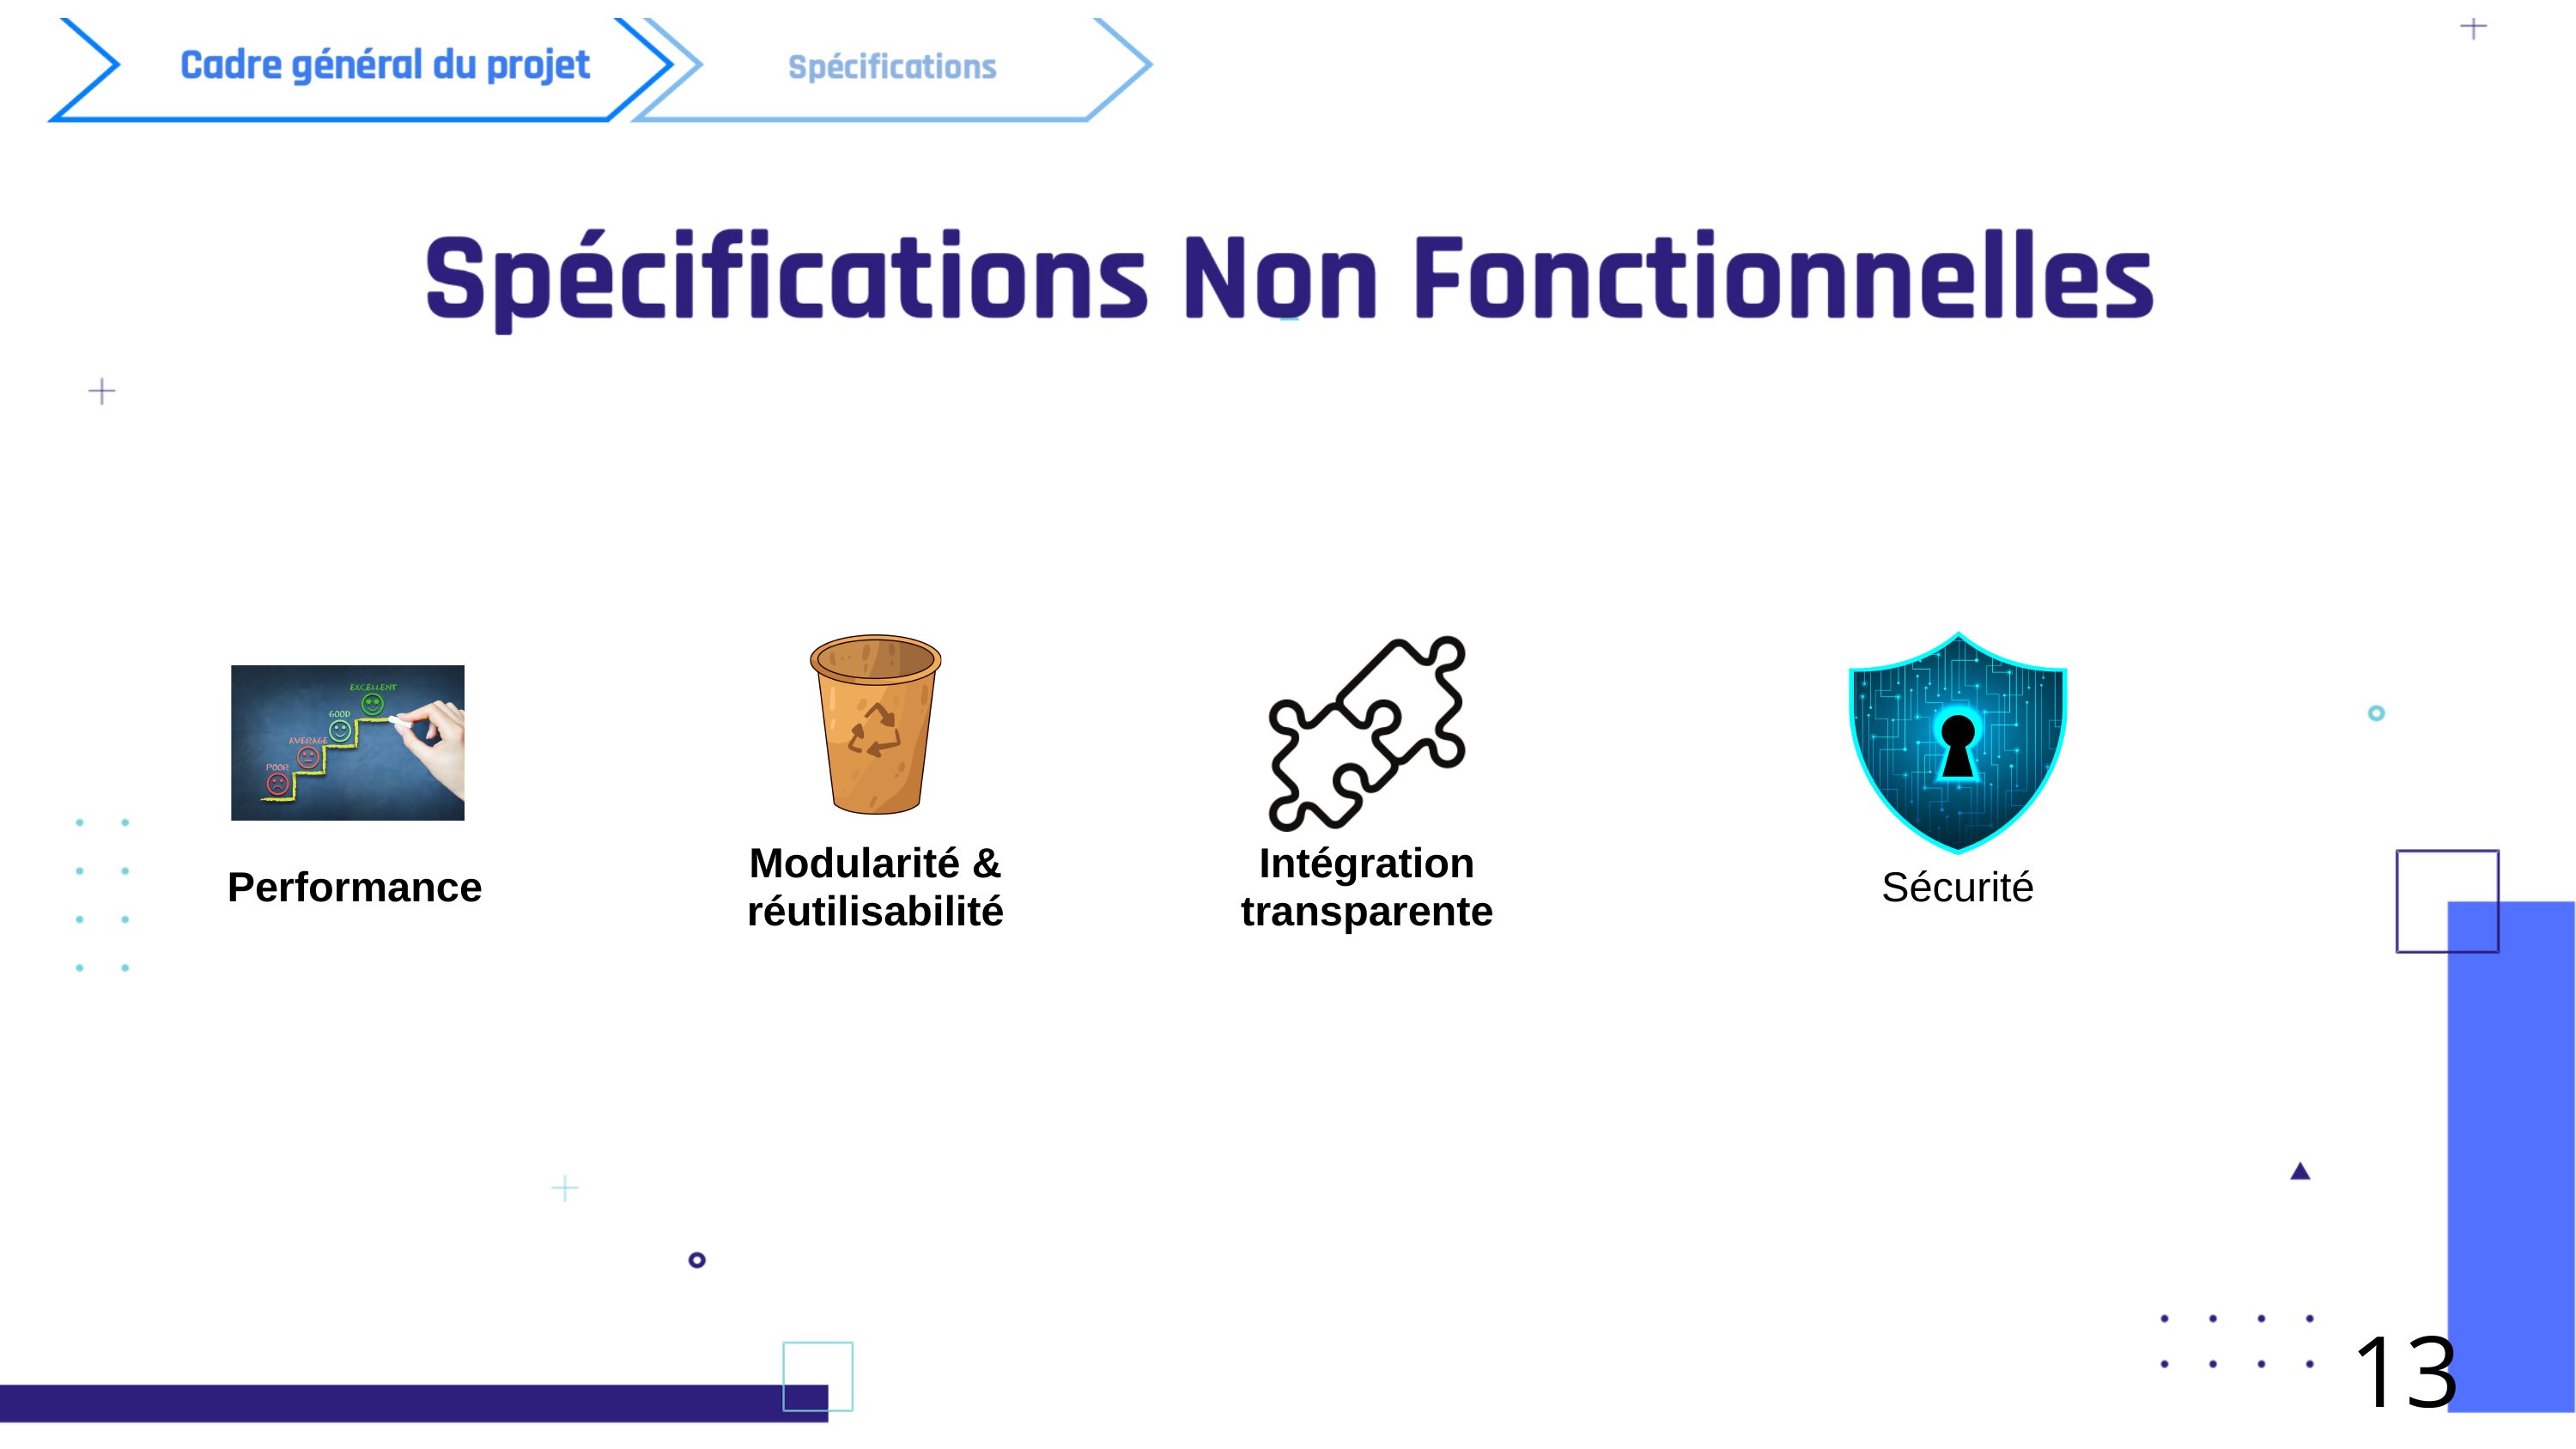

Modularité & réutilisabilité
Intégration transparente
Performance
Sécurité
13